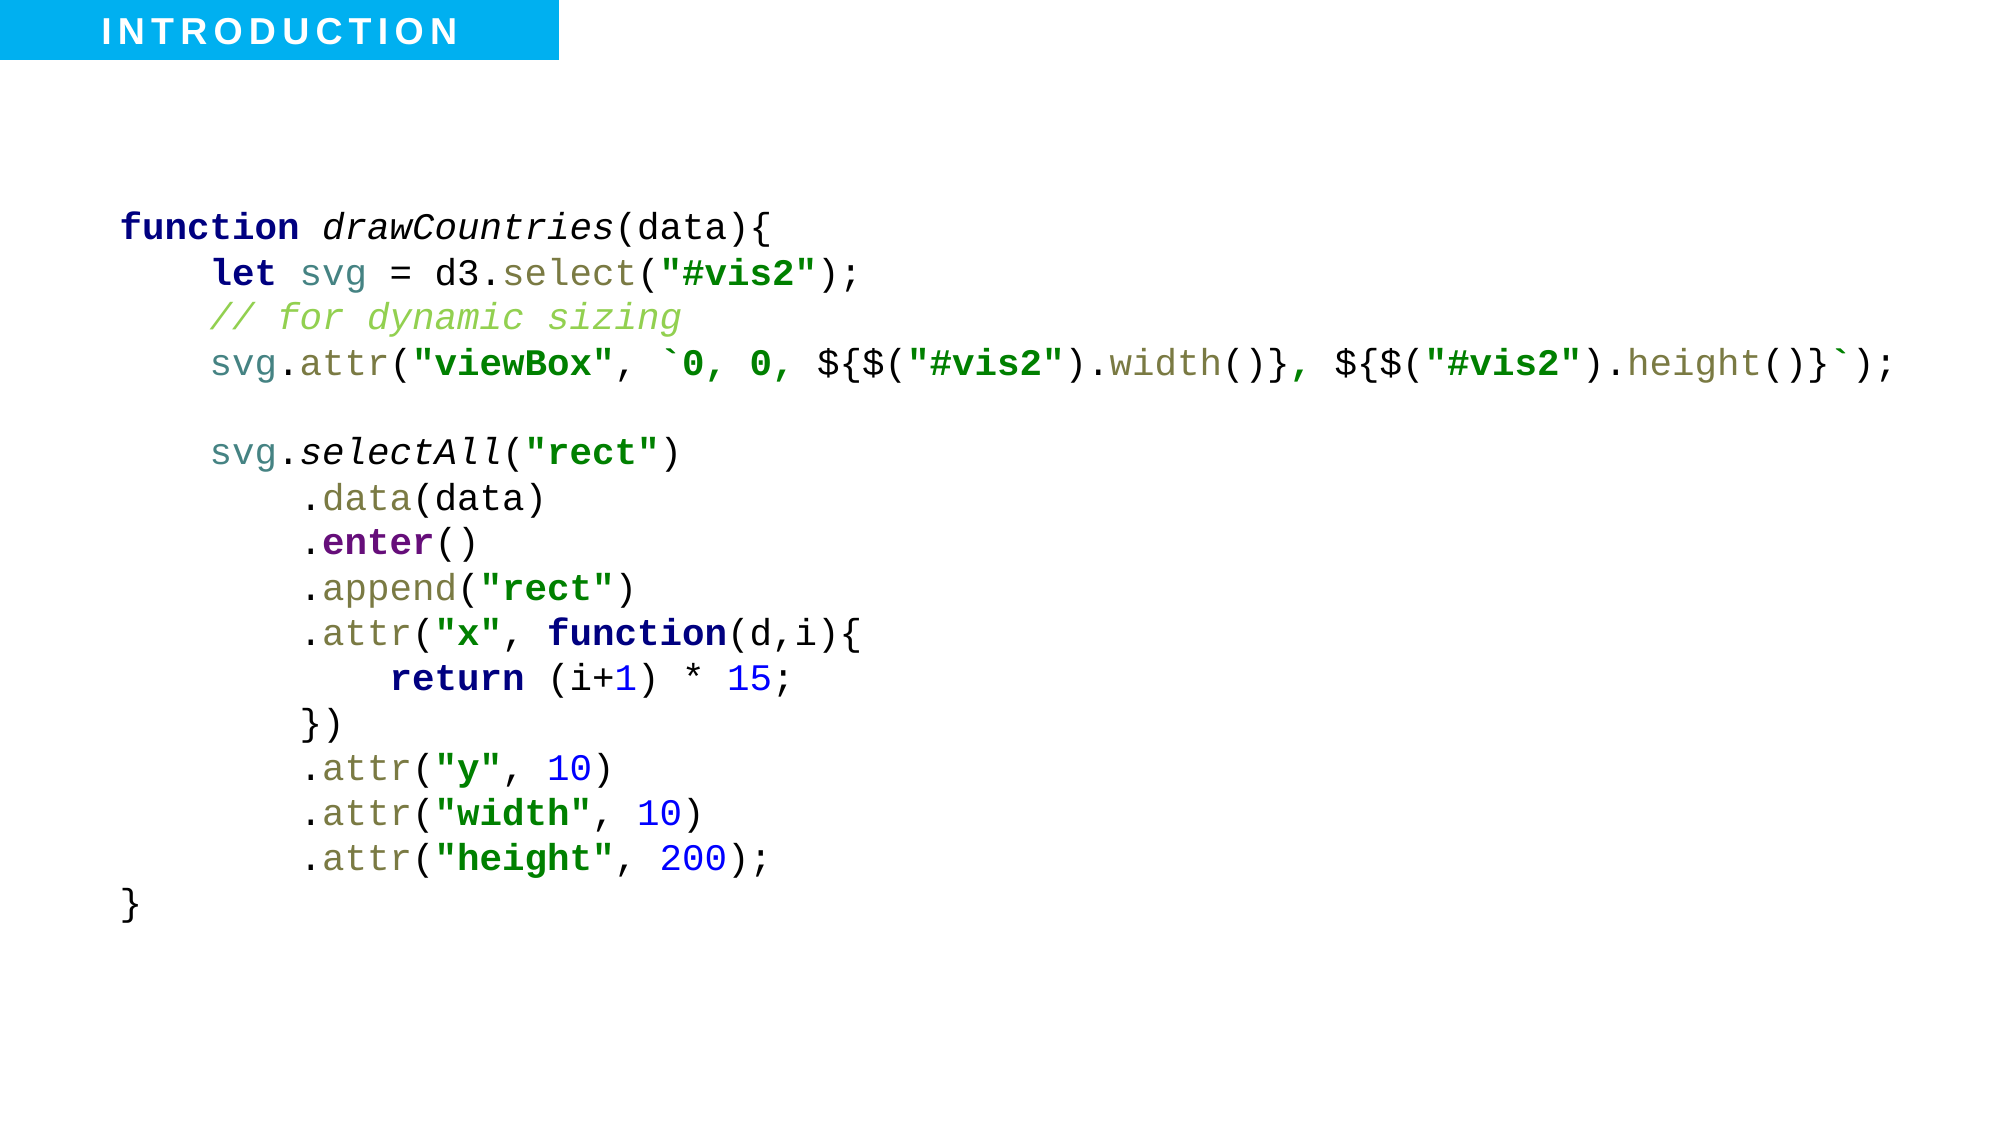

function drawCountries(data){
    let svg = d3.select("#vis2");
    // for dynamic sizing
    svg.attr("viewBox", `0, 0, ${$("#vis2").width()}, ${$("#vis2").height()}`);
    svg.selectAll("rect")
        .data(data)
        .enter()
        .append("rect")
        .attr("x", function(d,i){
            return (i+1) * 15;
        })
        .attr("y", 10)
        .attr("width", 10)
        .attr("height", 200);
}